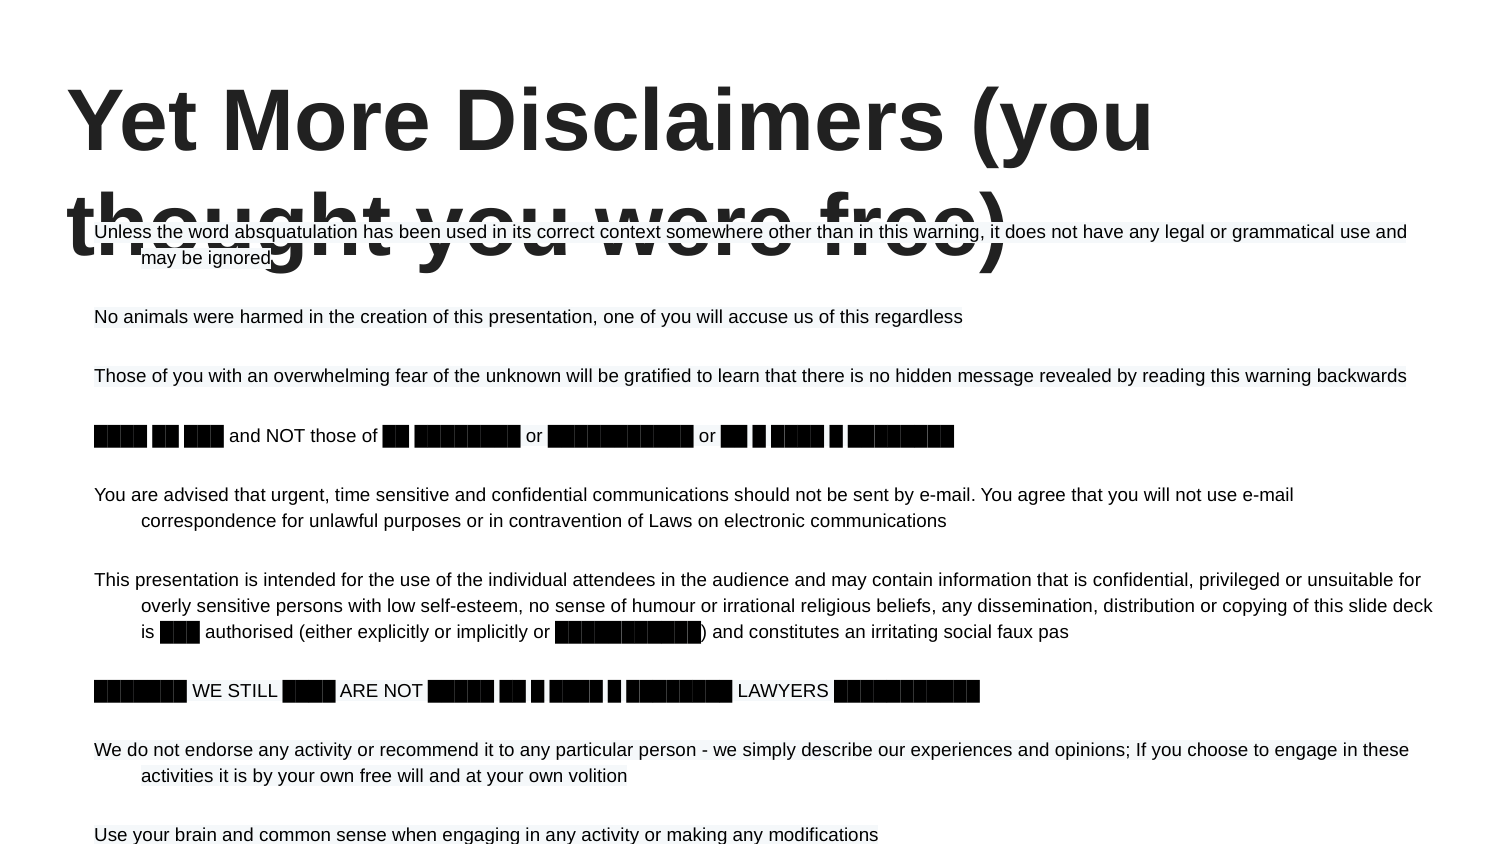

# Yet More Disclaimers (you thought you were free)
Unless the word absquatulation has been used in its correct context somewhere other than in this warning, it does not have any legal or grammatical use and may be ignored
No animals were harmed in the creation of this presentation, one of you will accuse us of this regardless
Those of you with an overwhelming fear of the unknown will be gratified to learn that there is no hidden message revealed by reading this warning backwards
████ ██ ███ and NOT those of ██ ████████ or ███████████ or ██ █ ████ █ ████████
You are advised that urgent, time sensitive and confidential communications should not be sent by e-mail. You agree that you will not use e-mail correspondence for unlawful purposes or in contravention of Laws on electronic communications
This presentation is intended for the use of the individual attendees in the audience and may contain information that is confidential, privileged or unsuitable for overly sensitive persons with low self-esteem, no sense of humour or irrational religious beliefs, any dissemination, distribution or copying of this slide deck is ███ authorised (either explicitly or implicitly or ███████████) and constitutes an irritating social faux pas
███████ WE STILL ████ ARE NOT █████ ██ █ ████ █ ████████ LAWYERS ███████████
We do not endorse any activity or recommend it to any particular person - we simply describe our experiences and opinions; If you choose to engage in these activities it is by your own free will and at your own volition
Use your brain and common sense when engaging in any activity or making any modifications
Remember: Safety first, always use common sense; Never do more than you are comfortable with; Always wear safety belts and use all appropriate safety equipment